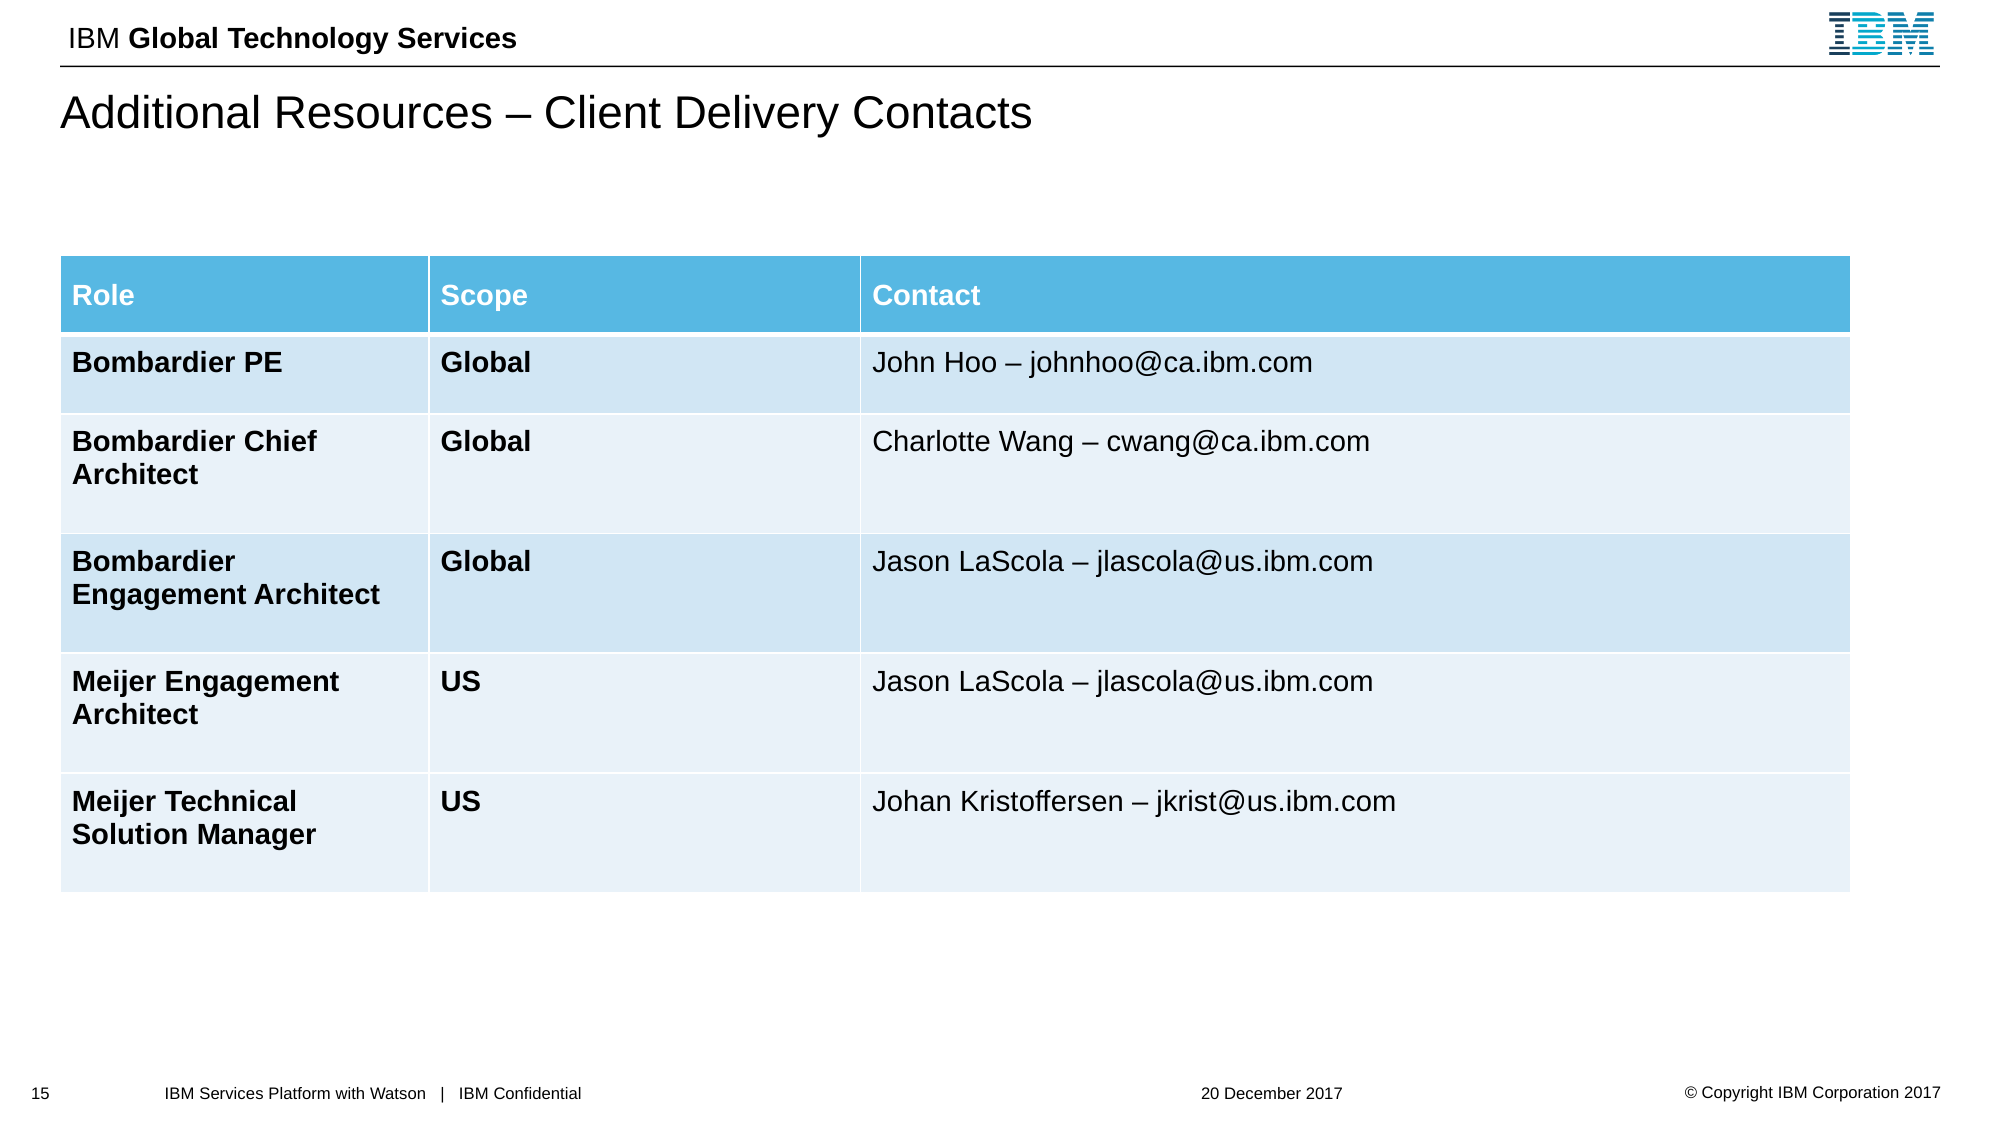

# Additional Resources – Client Delivery Contacts
| Role | Scope | Contact |
| --- | --- | --- |
| Bombardier PE | Global | John Hoo – johnhoo@ca.ibm.com |
| Bombardier Chief Architect | Global | Charlotte Wang – cwang@ca.ibm.com |
| Bombardier Engagement Architect | Global | Jason LaScola – jlascola@us.ibm.com |
| Meijer Engagement Architect | US | Jason LaScola – jlascola@us.ibm.com |
| Meijer Technical Solution Manager | US | Johan Kristoffersen – jkrist@us.ibm.com |
15
IBM Services Platform with Watson   |   IBM Confidential
20 December 2017